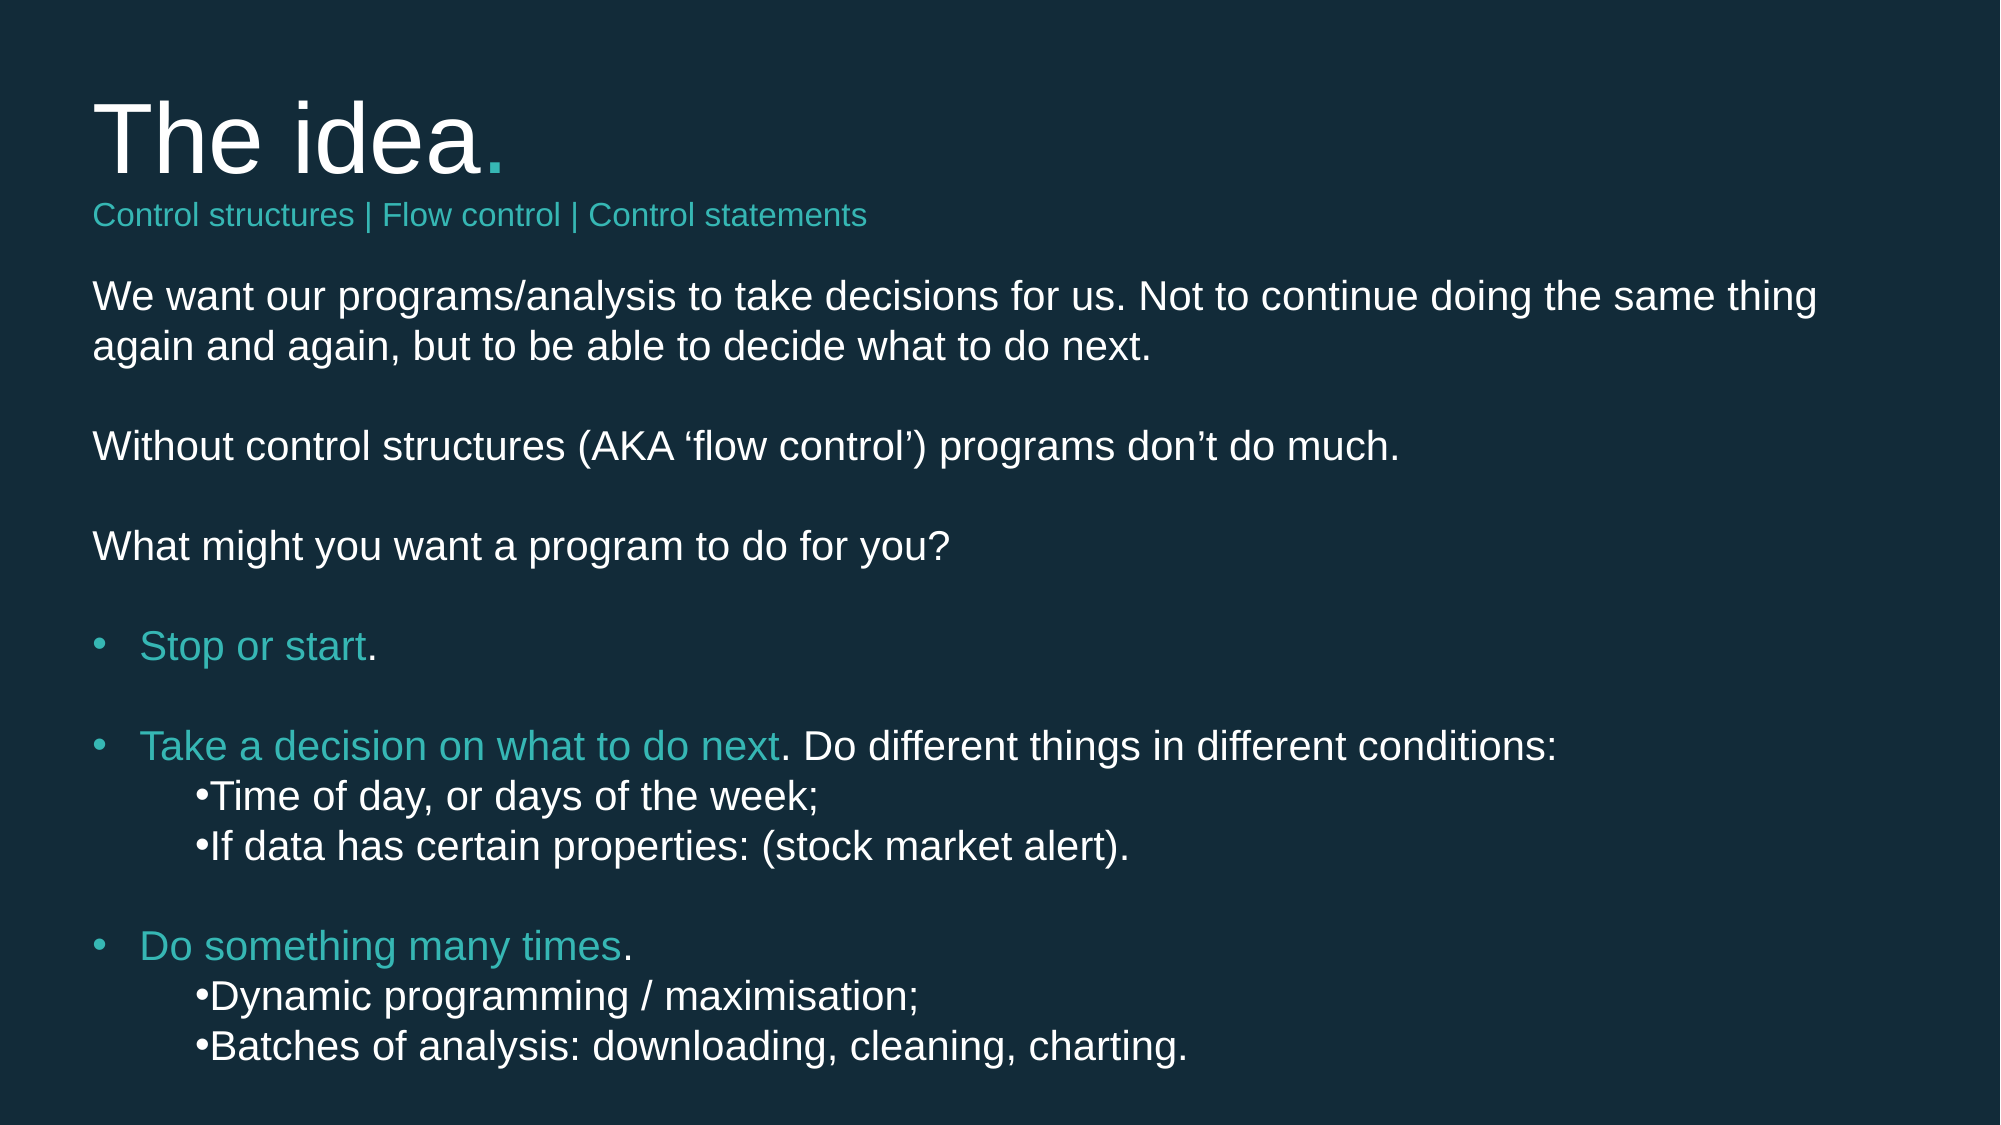

The idea.
Control structures | Flow control | Control statements

We want our programs/analysis to take decisions for us. Not to continue doing the same thing again and again, but to be able to decide what to do next.

Without control structures (AKA ‘flow control’) programs don’t do much.

What might you want a program to do for you?

Stop or start.

Take a decision on what to do next. Do different things in different conditions:
Time of day, or days of the week;
If data has certain properties: (stock market alert).

Do something many times.
Dynamic programming / maximisation;
Batches of analysis: downloading, cleaning, charting.